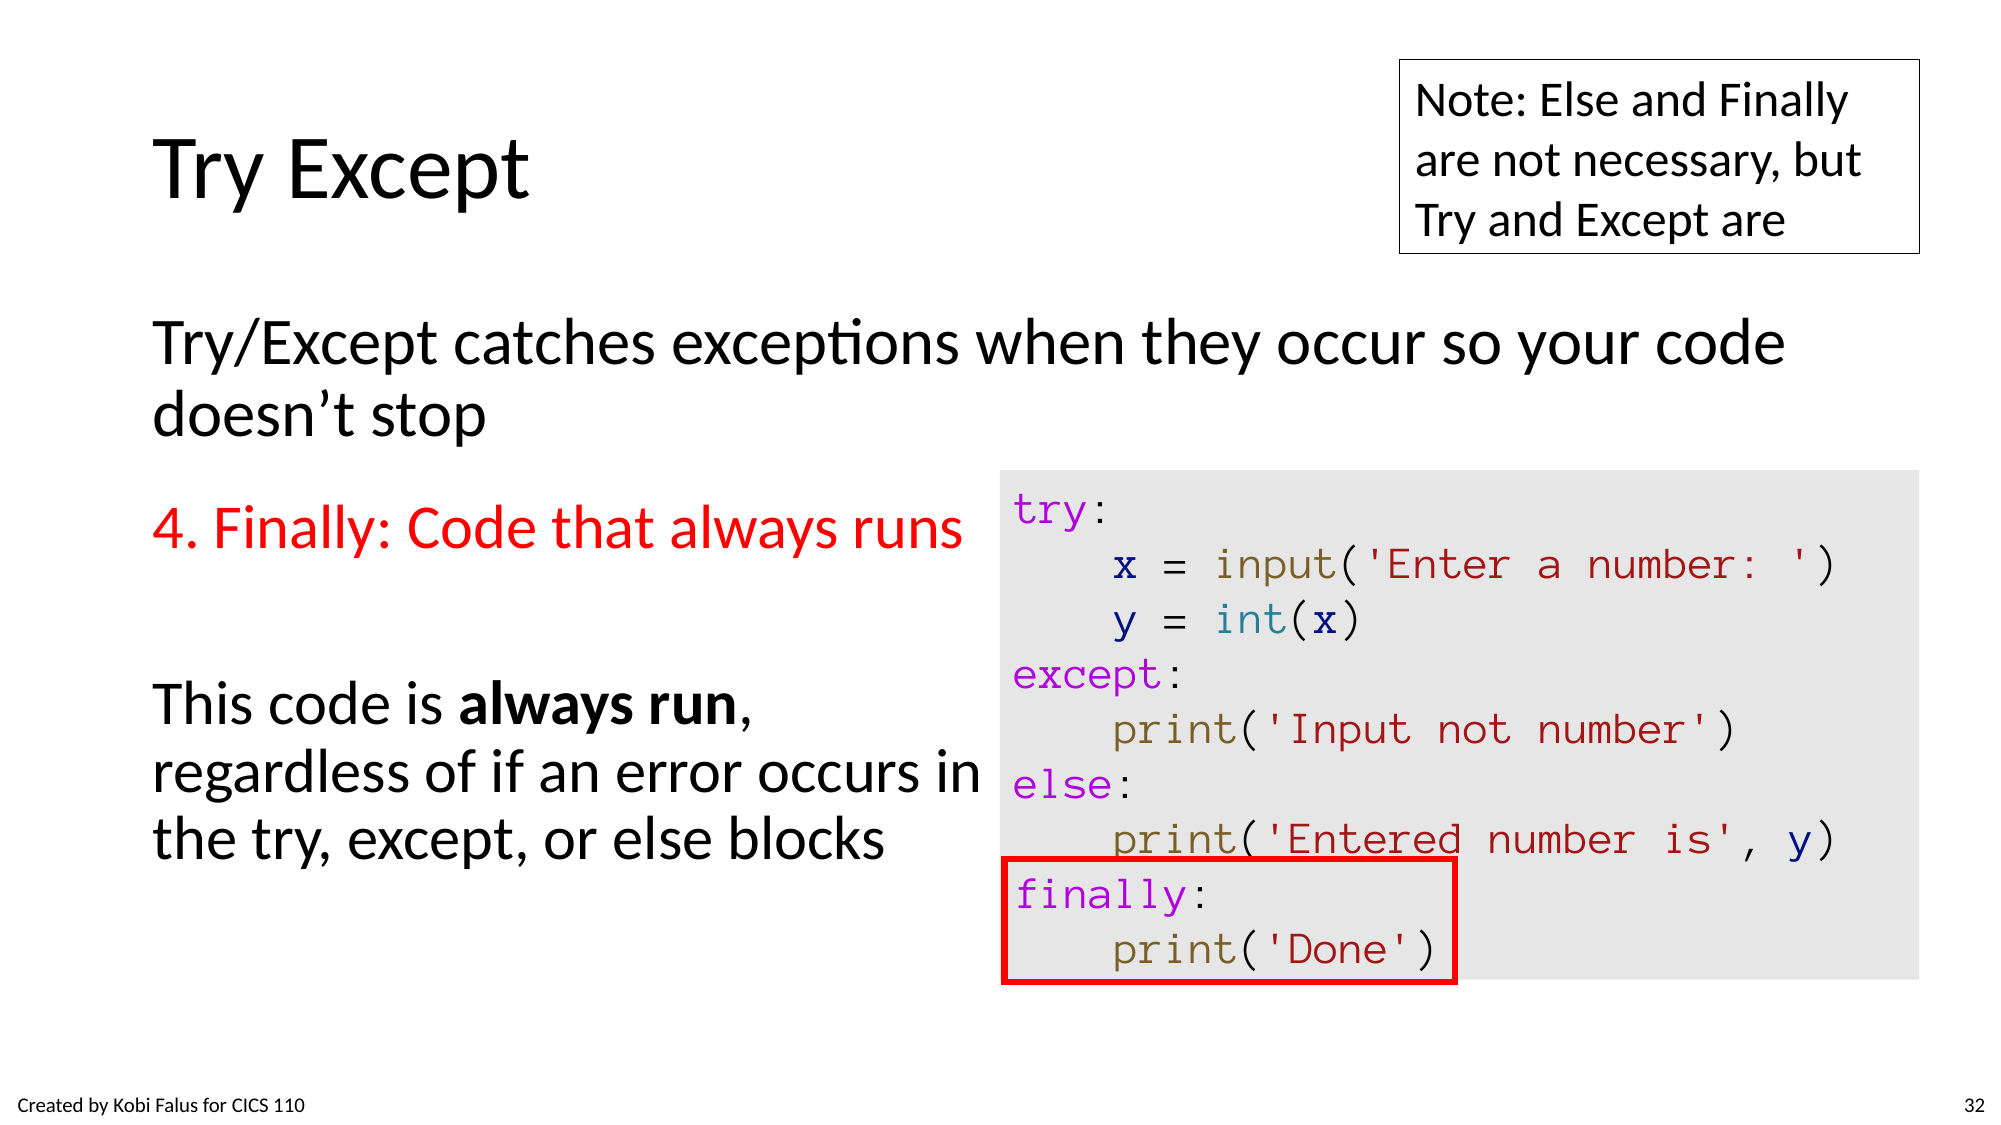

Note: Else and Finally are not necessary, but Try and Except are
# Try Except
Try/Except catches exceptions when they occur so your code doesn’t stop
try:
    x = input('Enter a number: ')
    y = int(x)
except:
    print('Input not number')
else:
    print('Entered number is', y)
finally:
    print('Done')
4. Finally: Code that always runs

This code is always run, regardless of if an error occurs in the try, except, or else blocks